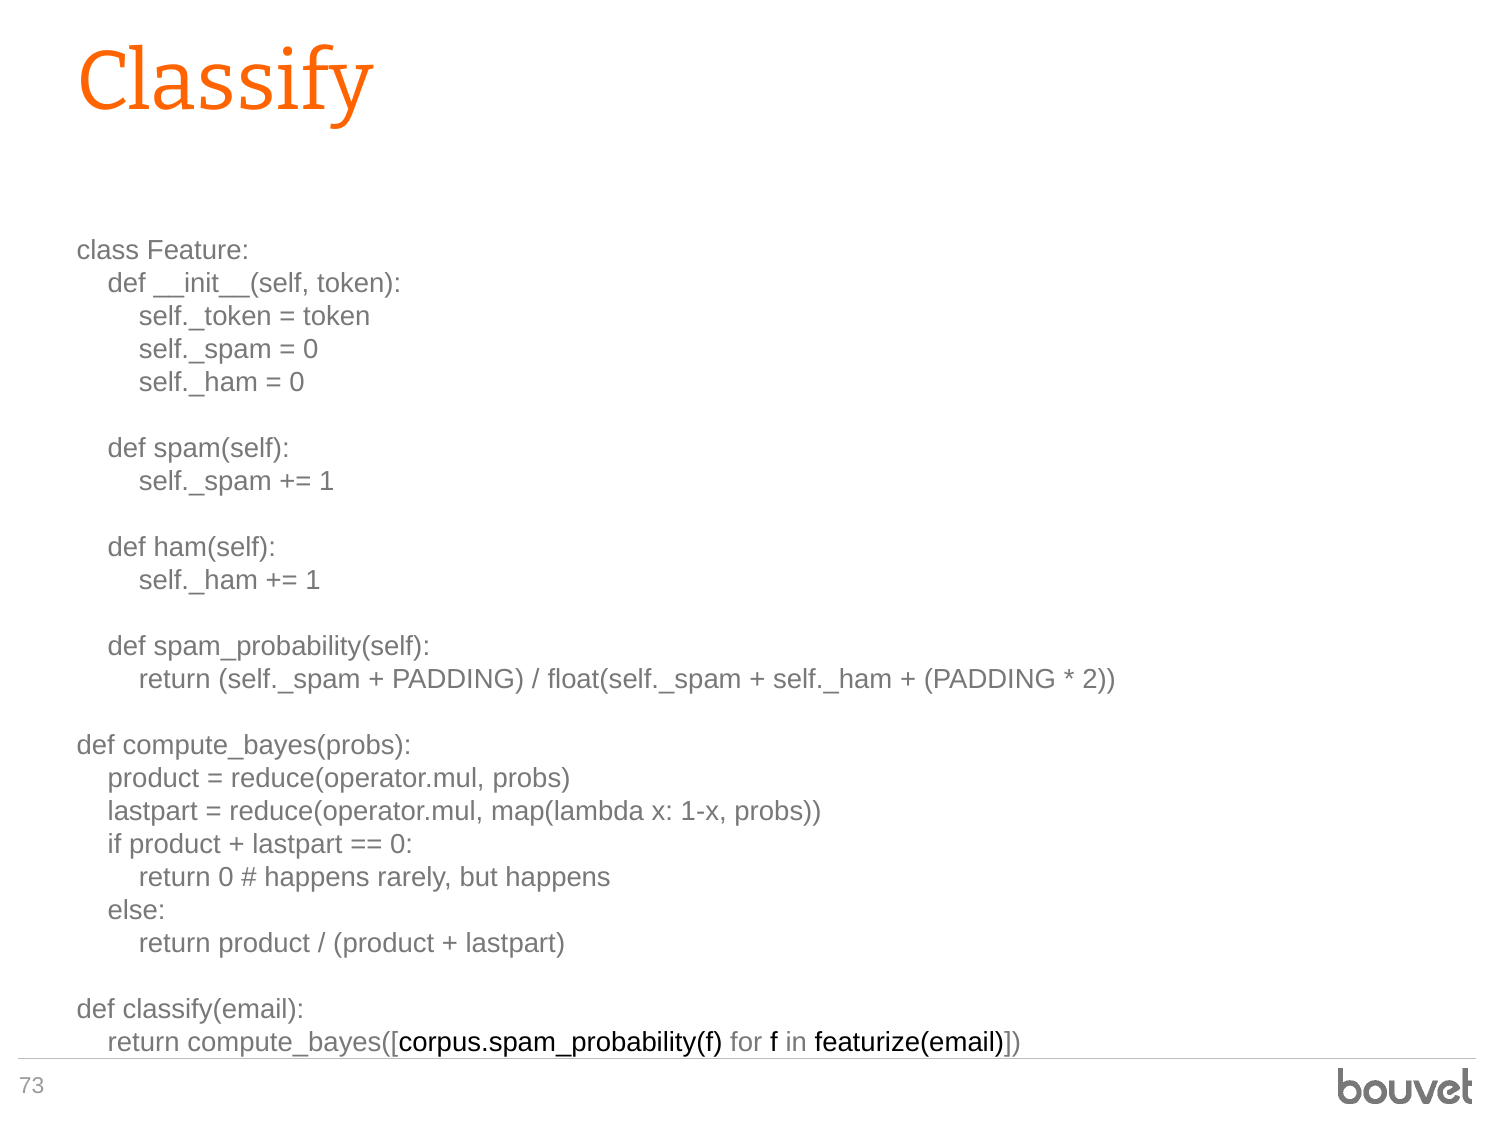

# Classify
class Feature:
    def __init__(self, token):
        self._token = token
        self._spam = 0
        self._ham = 0

    def spam(self):
        self._spam += 1

    def ham(self):
        self._ham += 1

    def spam_probability(self):
        return (self._spam + PADDING) / float(self._spam + self._ham + (PADDING * 2))

def compute_bayes(probs):
    product = reduce(operator.mul, probs)
    lastpart = reduce(operator.mul, map(lambda x: 1-x, probs))
    if product + lastpart == 0:
        return 0 # happens rarely, but happens
    else:
        return product / (product + lastpart)

def classify(email):
    return compute_bayes([corpus.spam_probability(f) for f in featurize(email)])
73